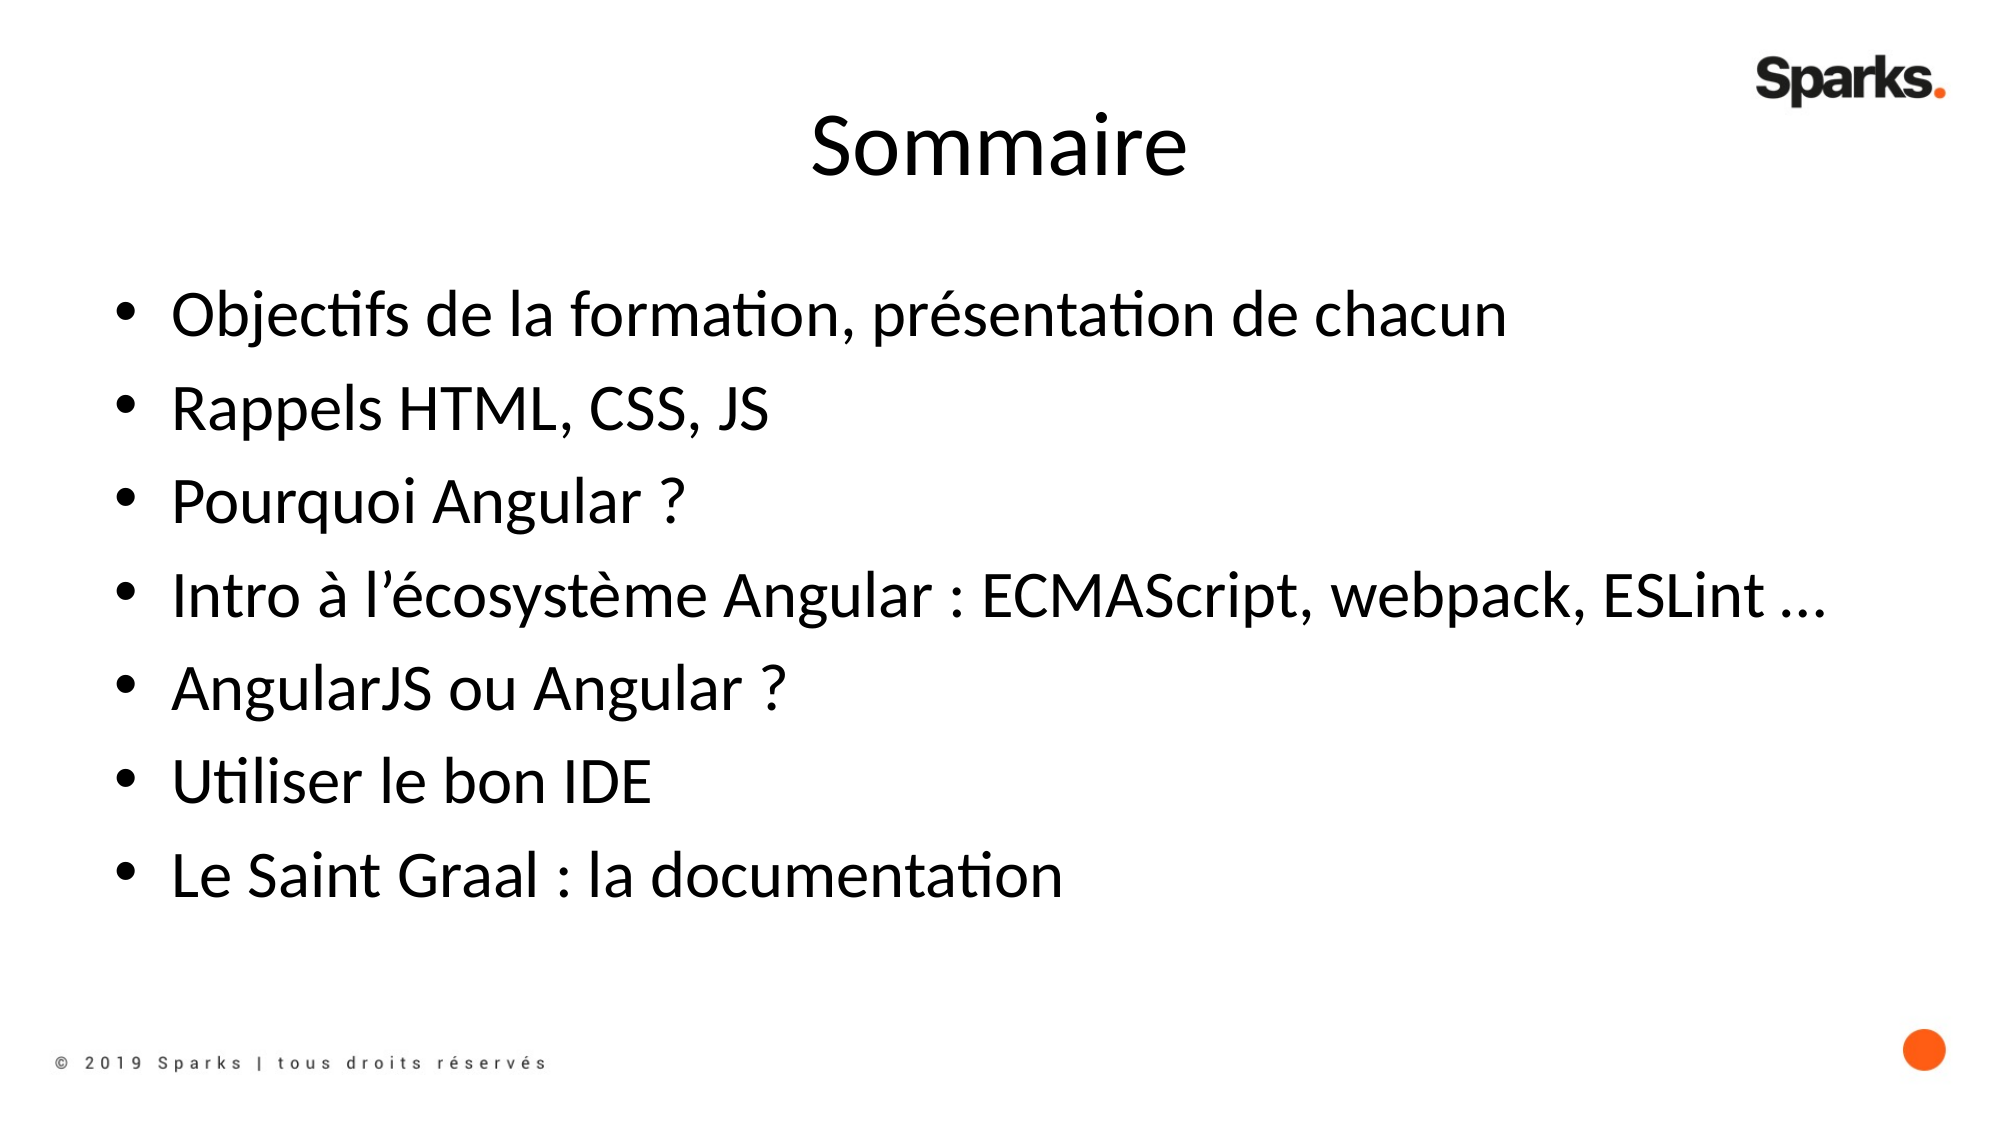

# Sommaire
Objectifs de la formation, présentation de chacun
Rappels HTML, CSS, JS
Pourquoi Angular ?
Intro à l’écosystème Angular : ECMAScript, webpack, ESLint …
AngularJS ou Angular ?
Utiliser le bon IDE
Le Saint Graal : la documentation